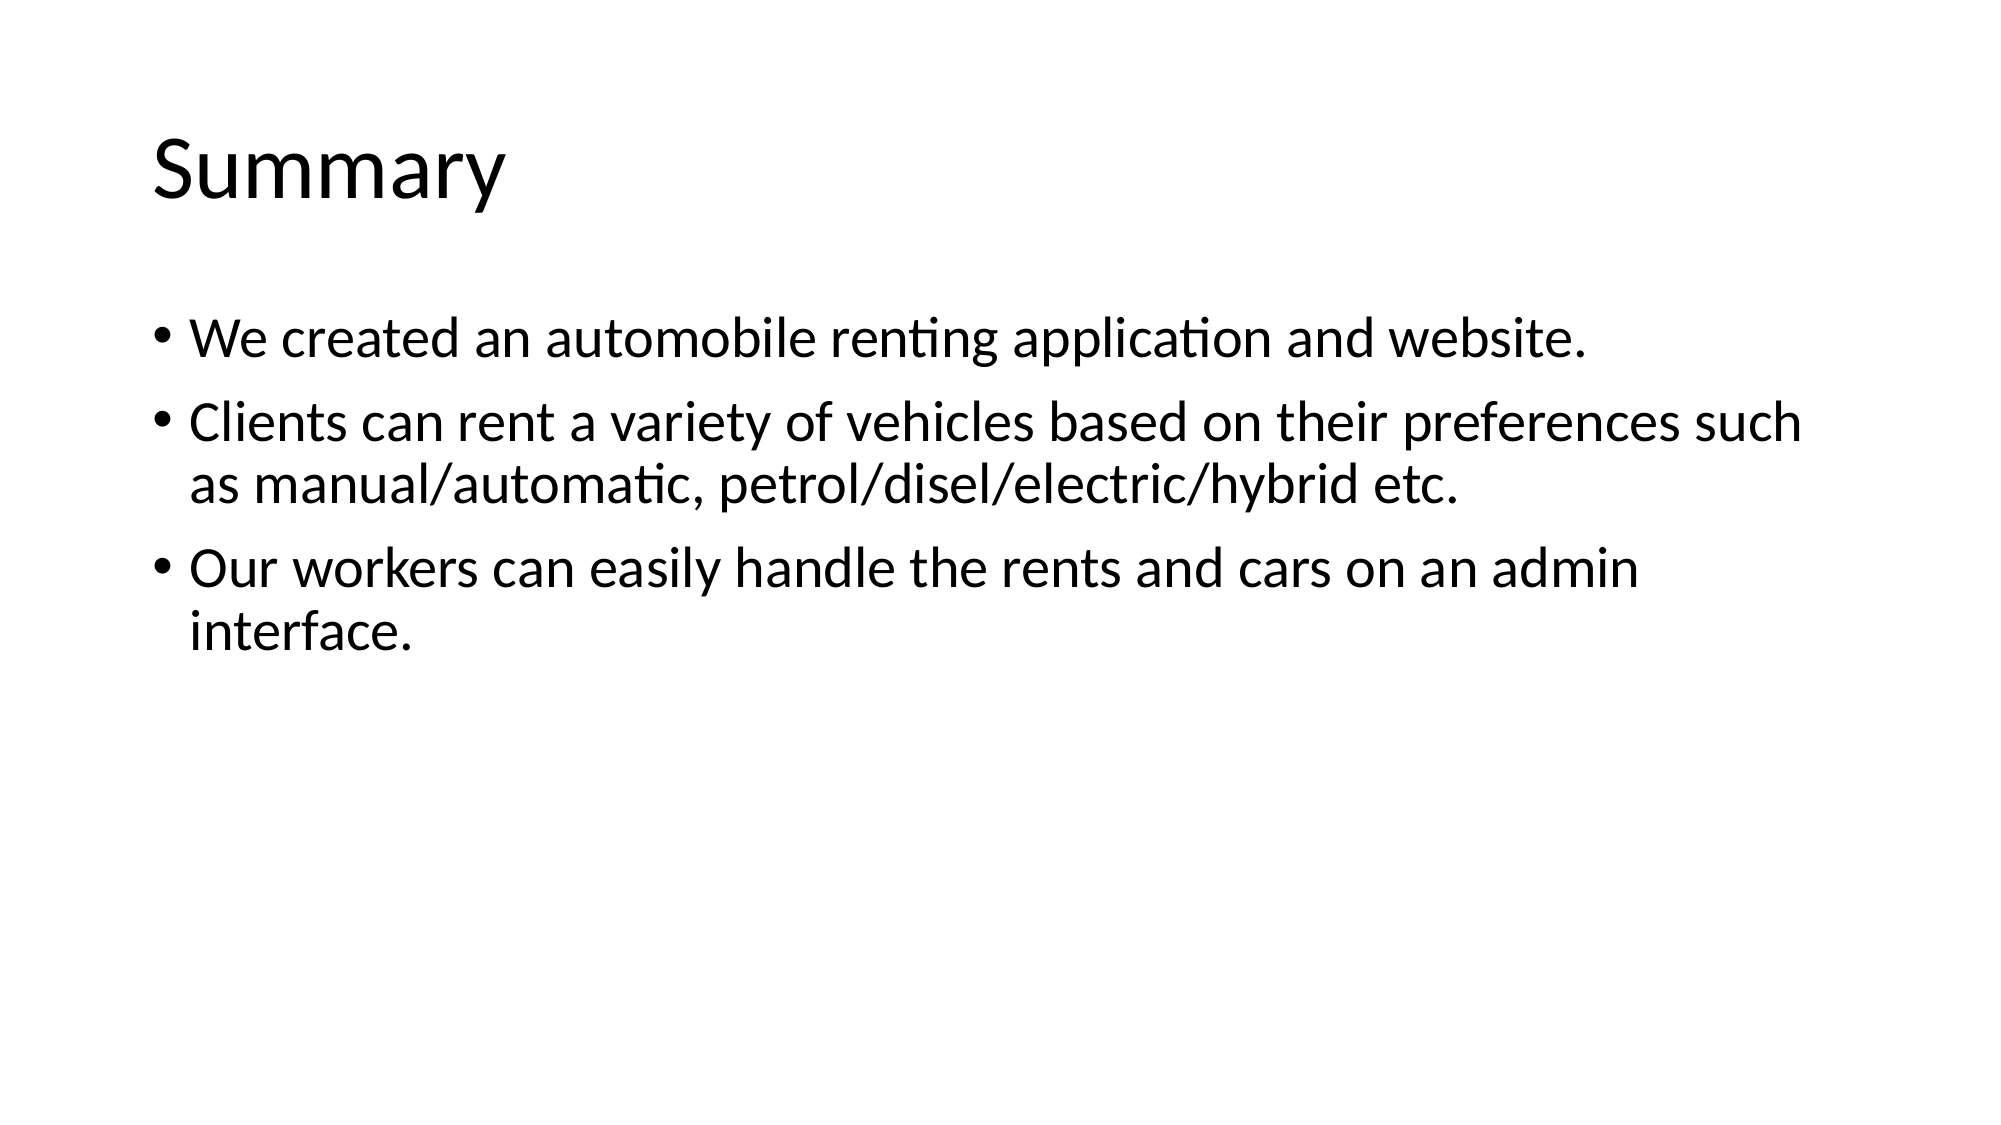

# Summary
We created an automobile renting application and website.
Clients can rent a variety of vehicles based on their preferences such as manual/automatic, petrol/disel/electric/hybrid etc.
Our workers can easily handle the rents and cars on an admin interface.